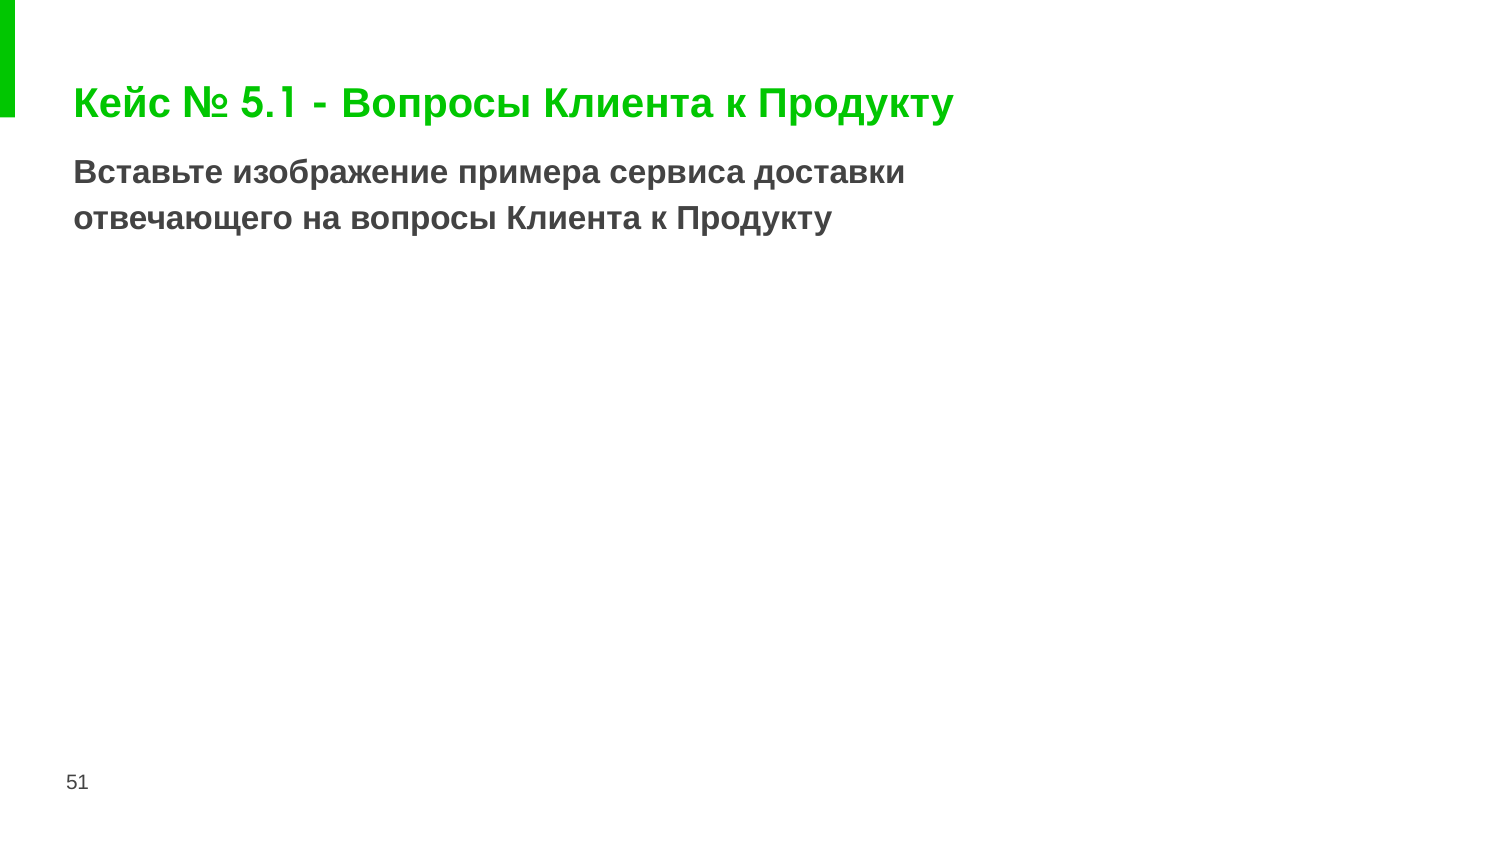

# Кейс № 5.1 - Вопросы Клиента к Продукту
Вставьте изображение примера сервиса доставки отвечающего на вопросы Клиента к Продукту
51